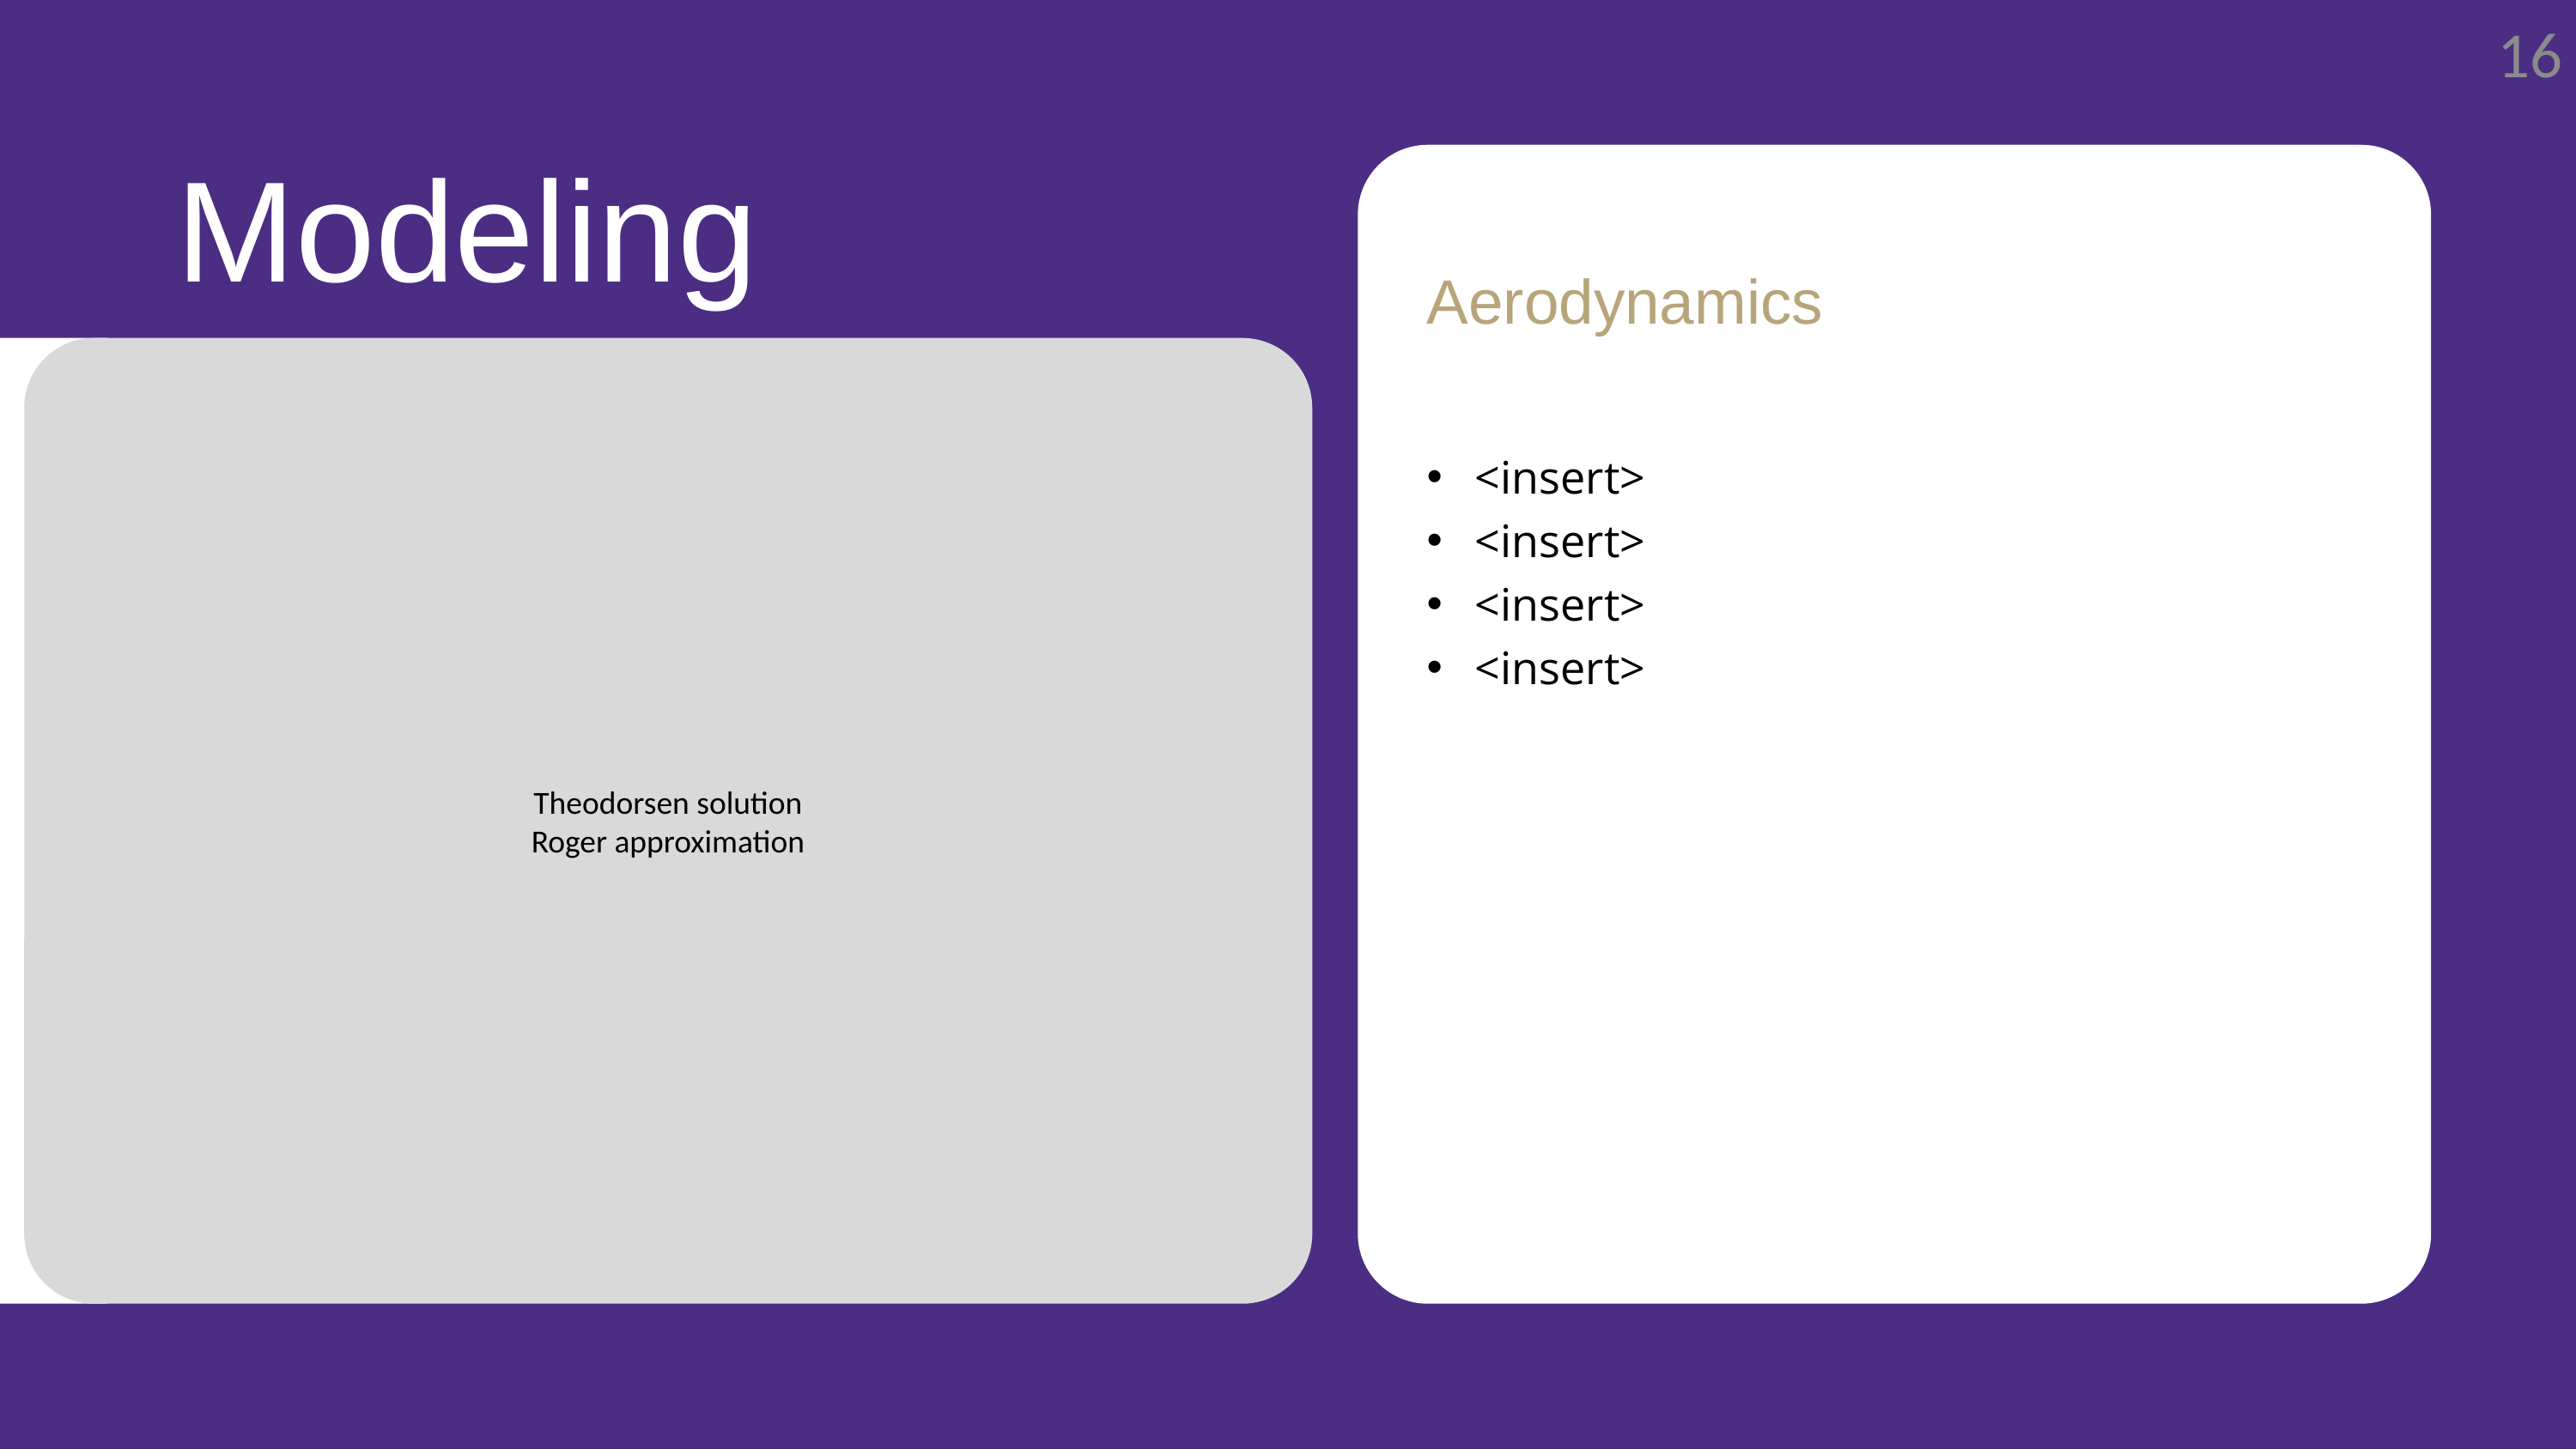

16
Modeling

Aerodynamics
<insert>
<insert>
<insert>
<insert>

Theodorsen solution
Roger approximation